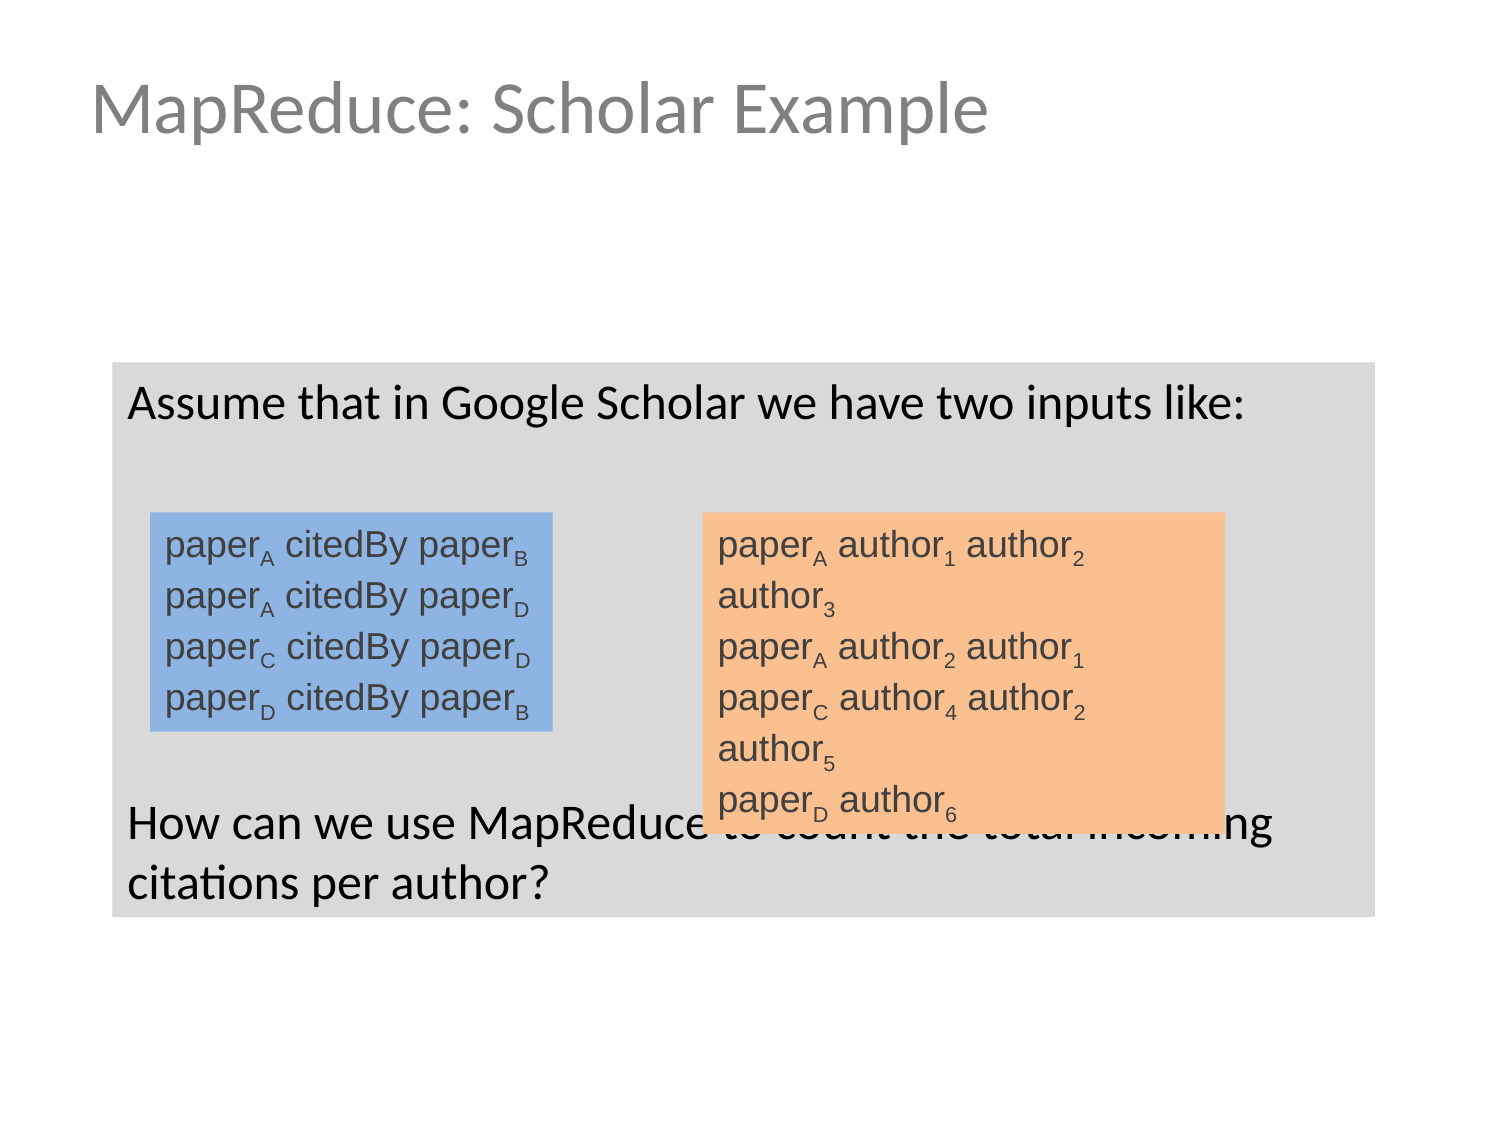

# MapReduce: Scholar Example

Assume that in Google Scholar we have two inputs like:

How can we use MapReduce to count the total incoming citations per author?
paperA author1 author2 author3
paperA author2 author1
paperC author4 author2  author5
paperD author6
paperA citedBy paperB
paperA citedBy paperD
paperC citedBy paperD
paperD citedBy paperB